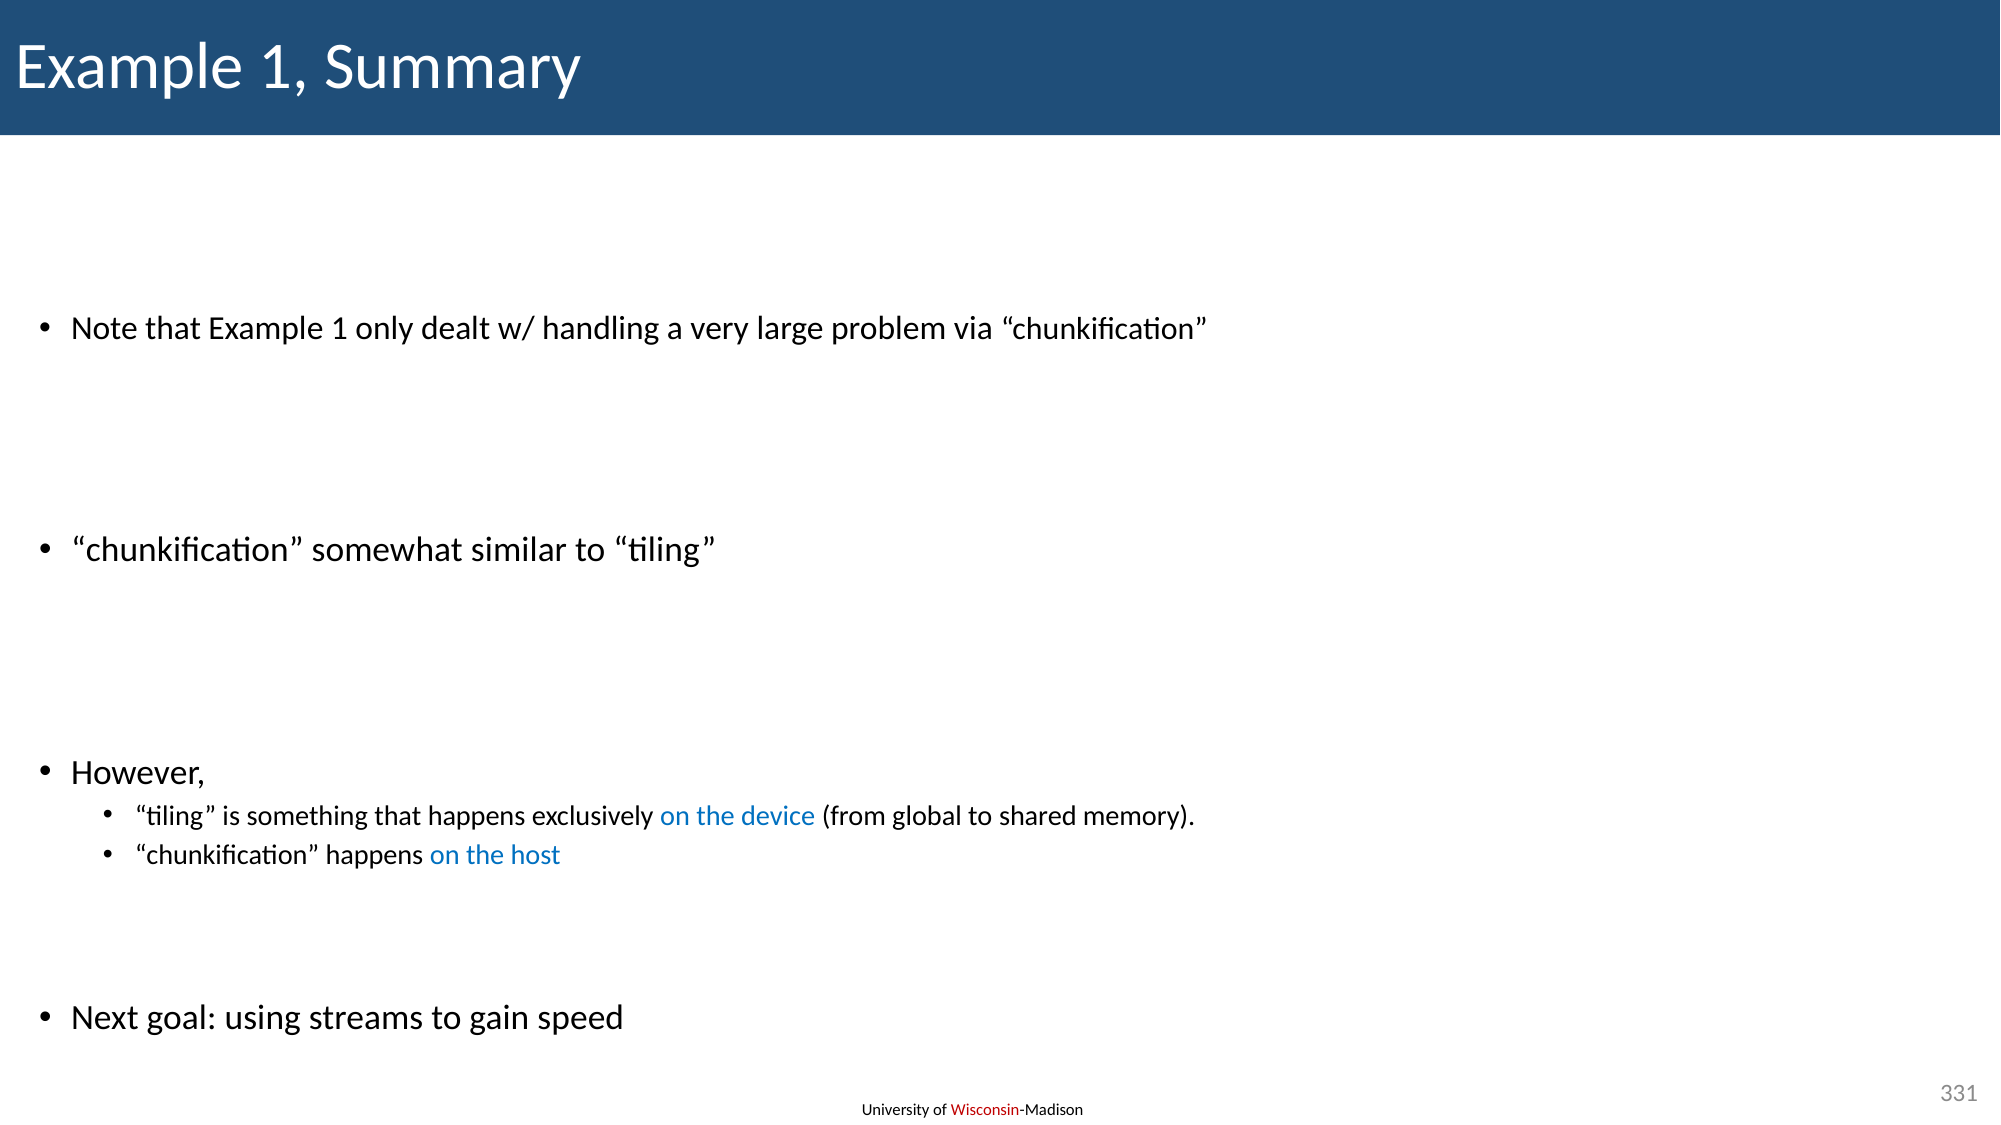

# Example 1, Summary

Note that Example 1 only dealt w/ handling a very large problem via “chunkification”

“chunkification” somewhat similar to “tiling”

However,
“tiling” is something that happens exclusively on the device (from global to shared memory).
“chunkification” happens on the host

Next goal: using streams to gain speed
331